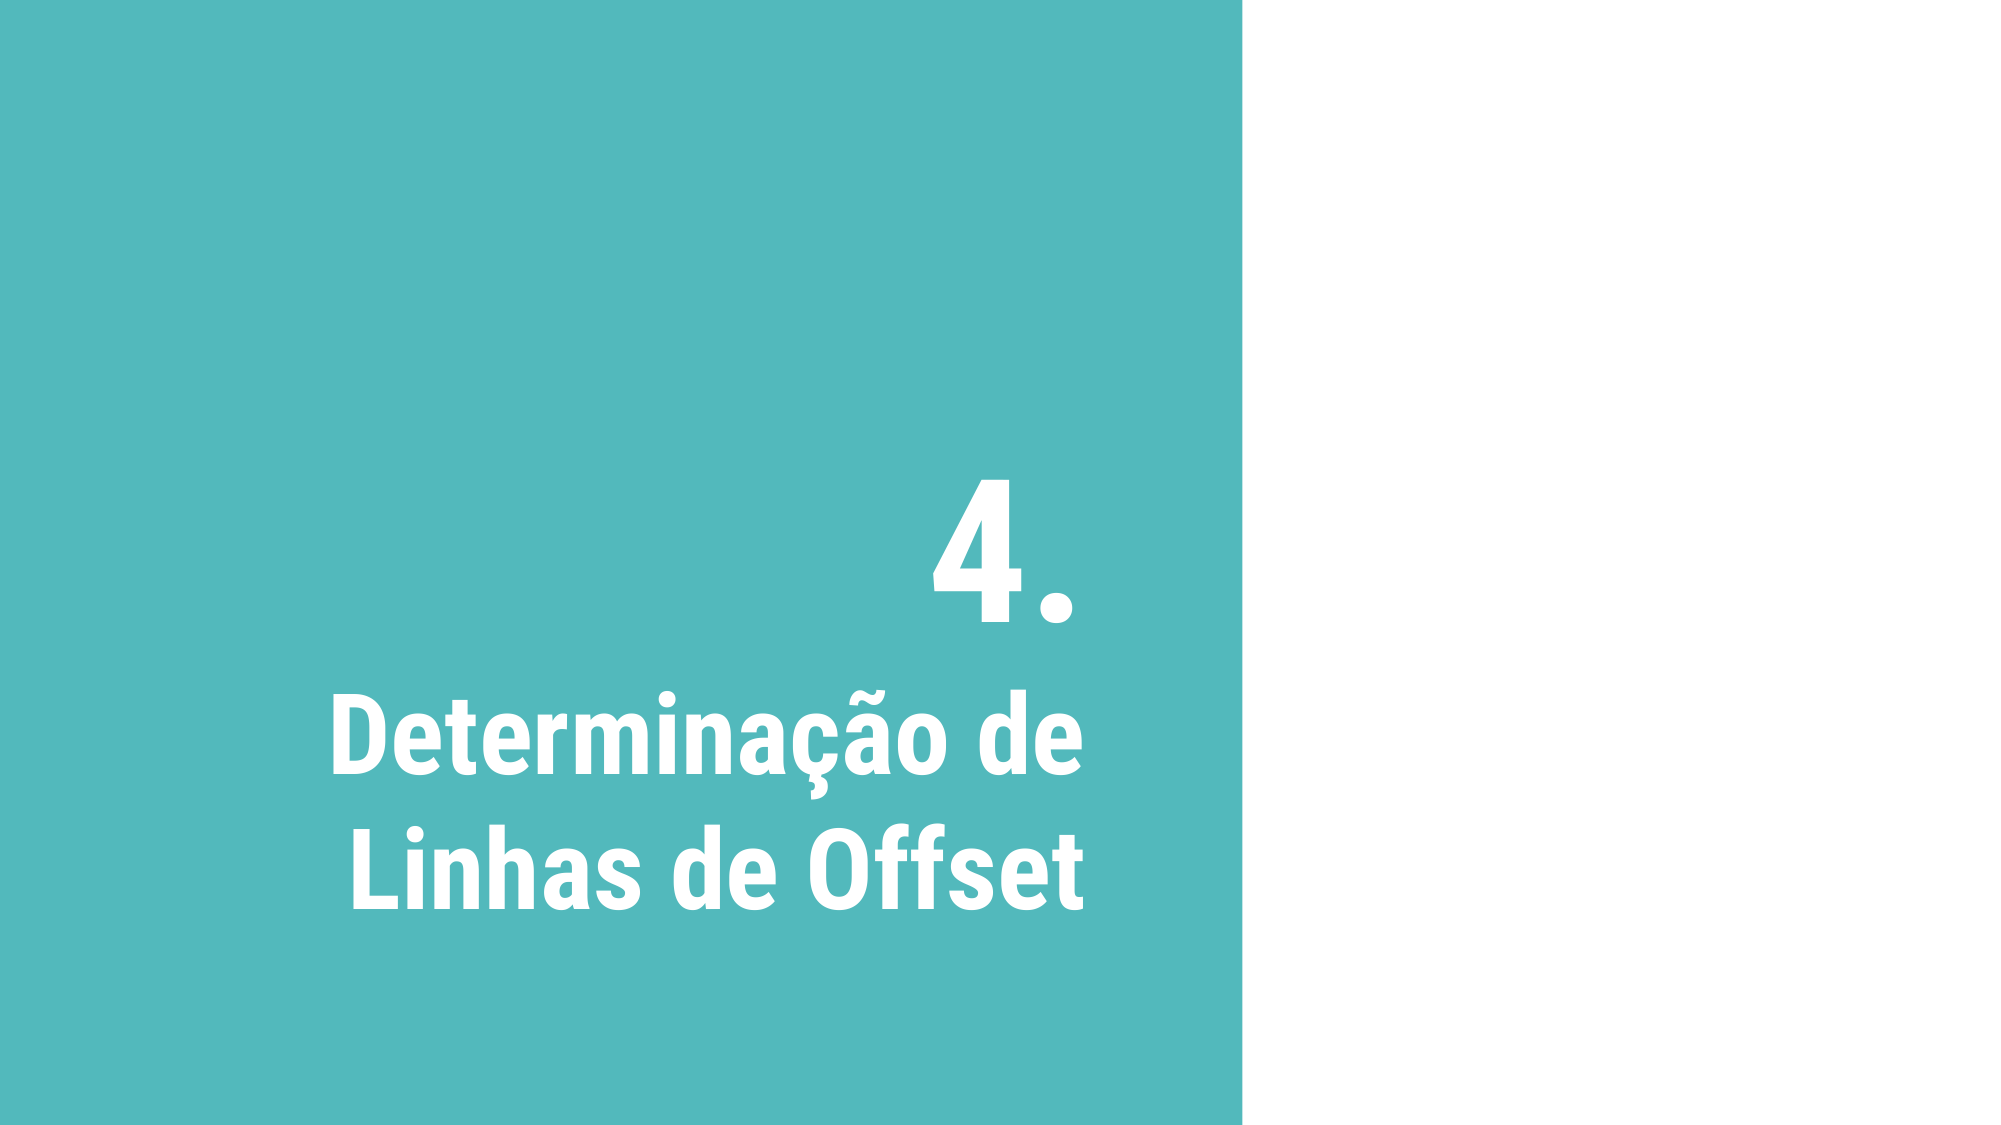

# 4. Determinação de Linhas de Offset